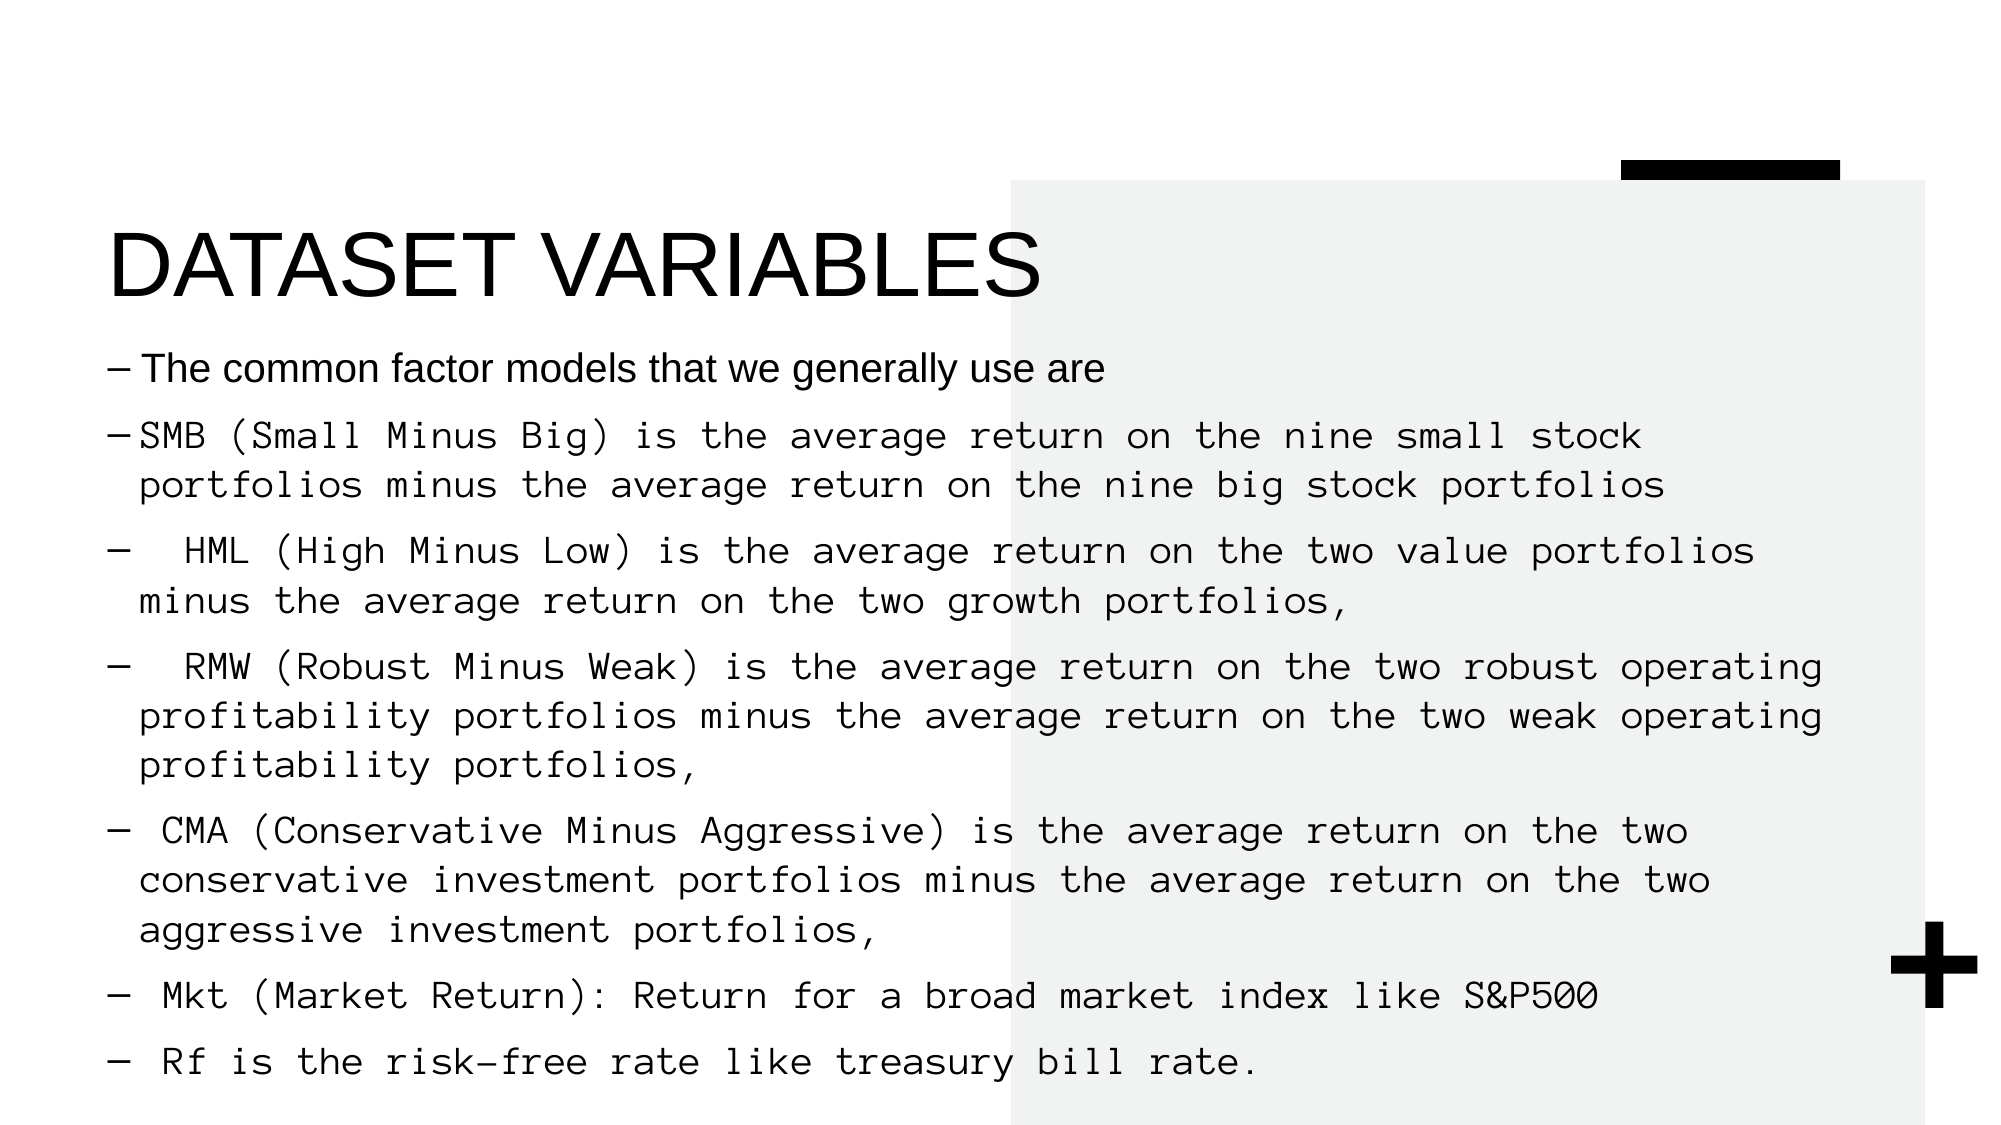

# DATASET VARIABLES
The common factor models that we generally use are
SMB (Small Minus Big) is the average return on the nine small stock portfolios minus the average return on the nine big stock portfolios
  HML (High Minus Low) is the average return on the two value portfolios minus the average return on the two growth portfolios,
  RMW (Robust Minus Weak) is the average return on the two robust operating profitability portfolios minus the average return on the two weak operating profitability portfolios,
 CMA (Conservative Minus Aggressive) is the average return on the two conservative investment portfolios minus the average return on the two aggressive investment portfolios,
 Mkt (Market Return): Return for a broad market index like S&P500
 Rf is the risk-free rate like treasury bill rate.